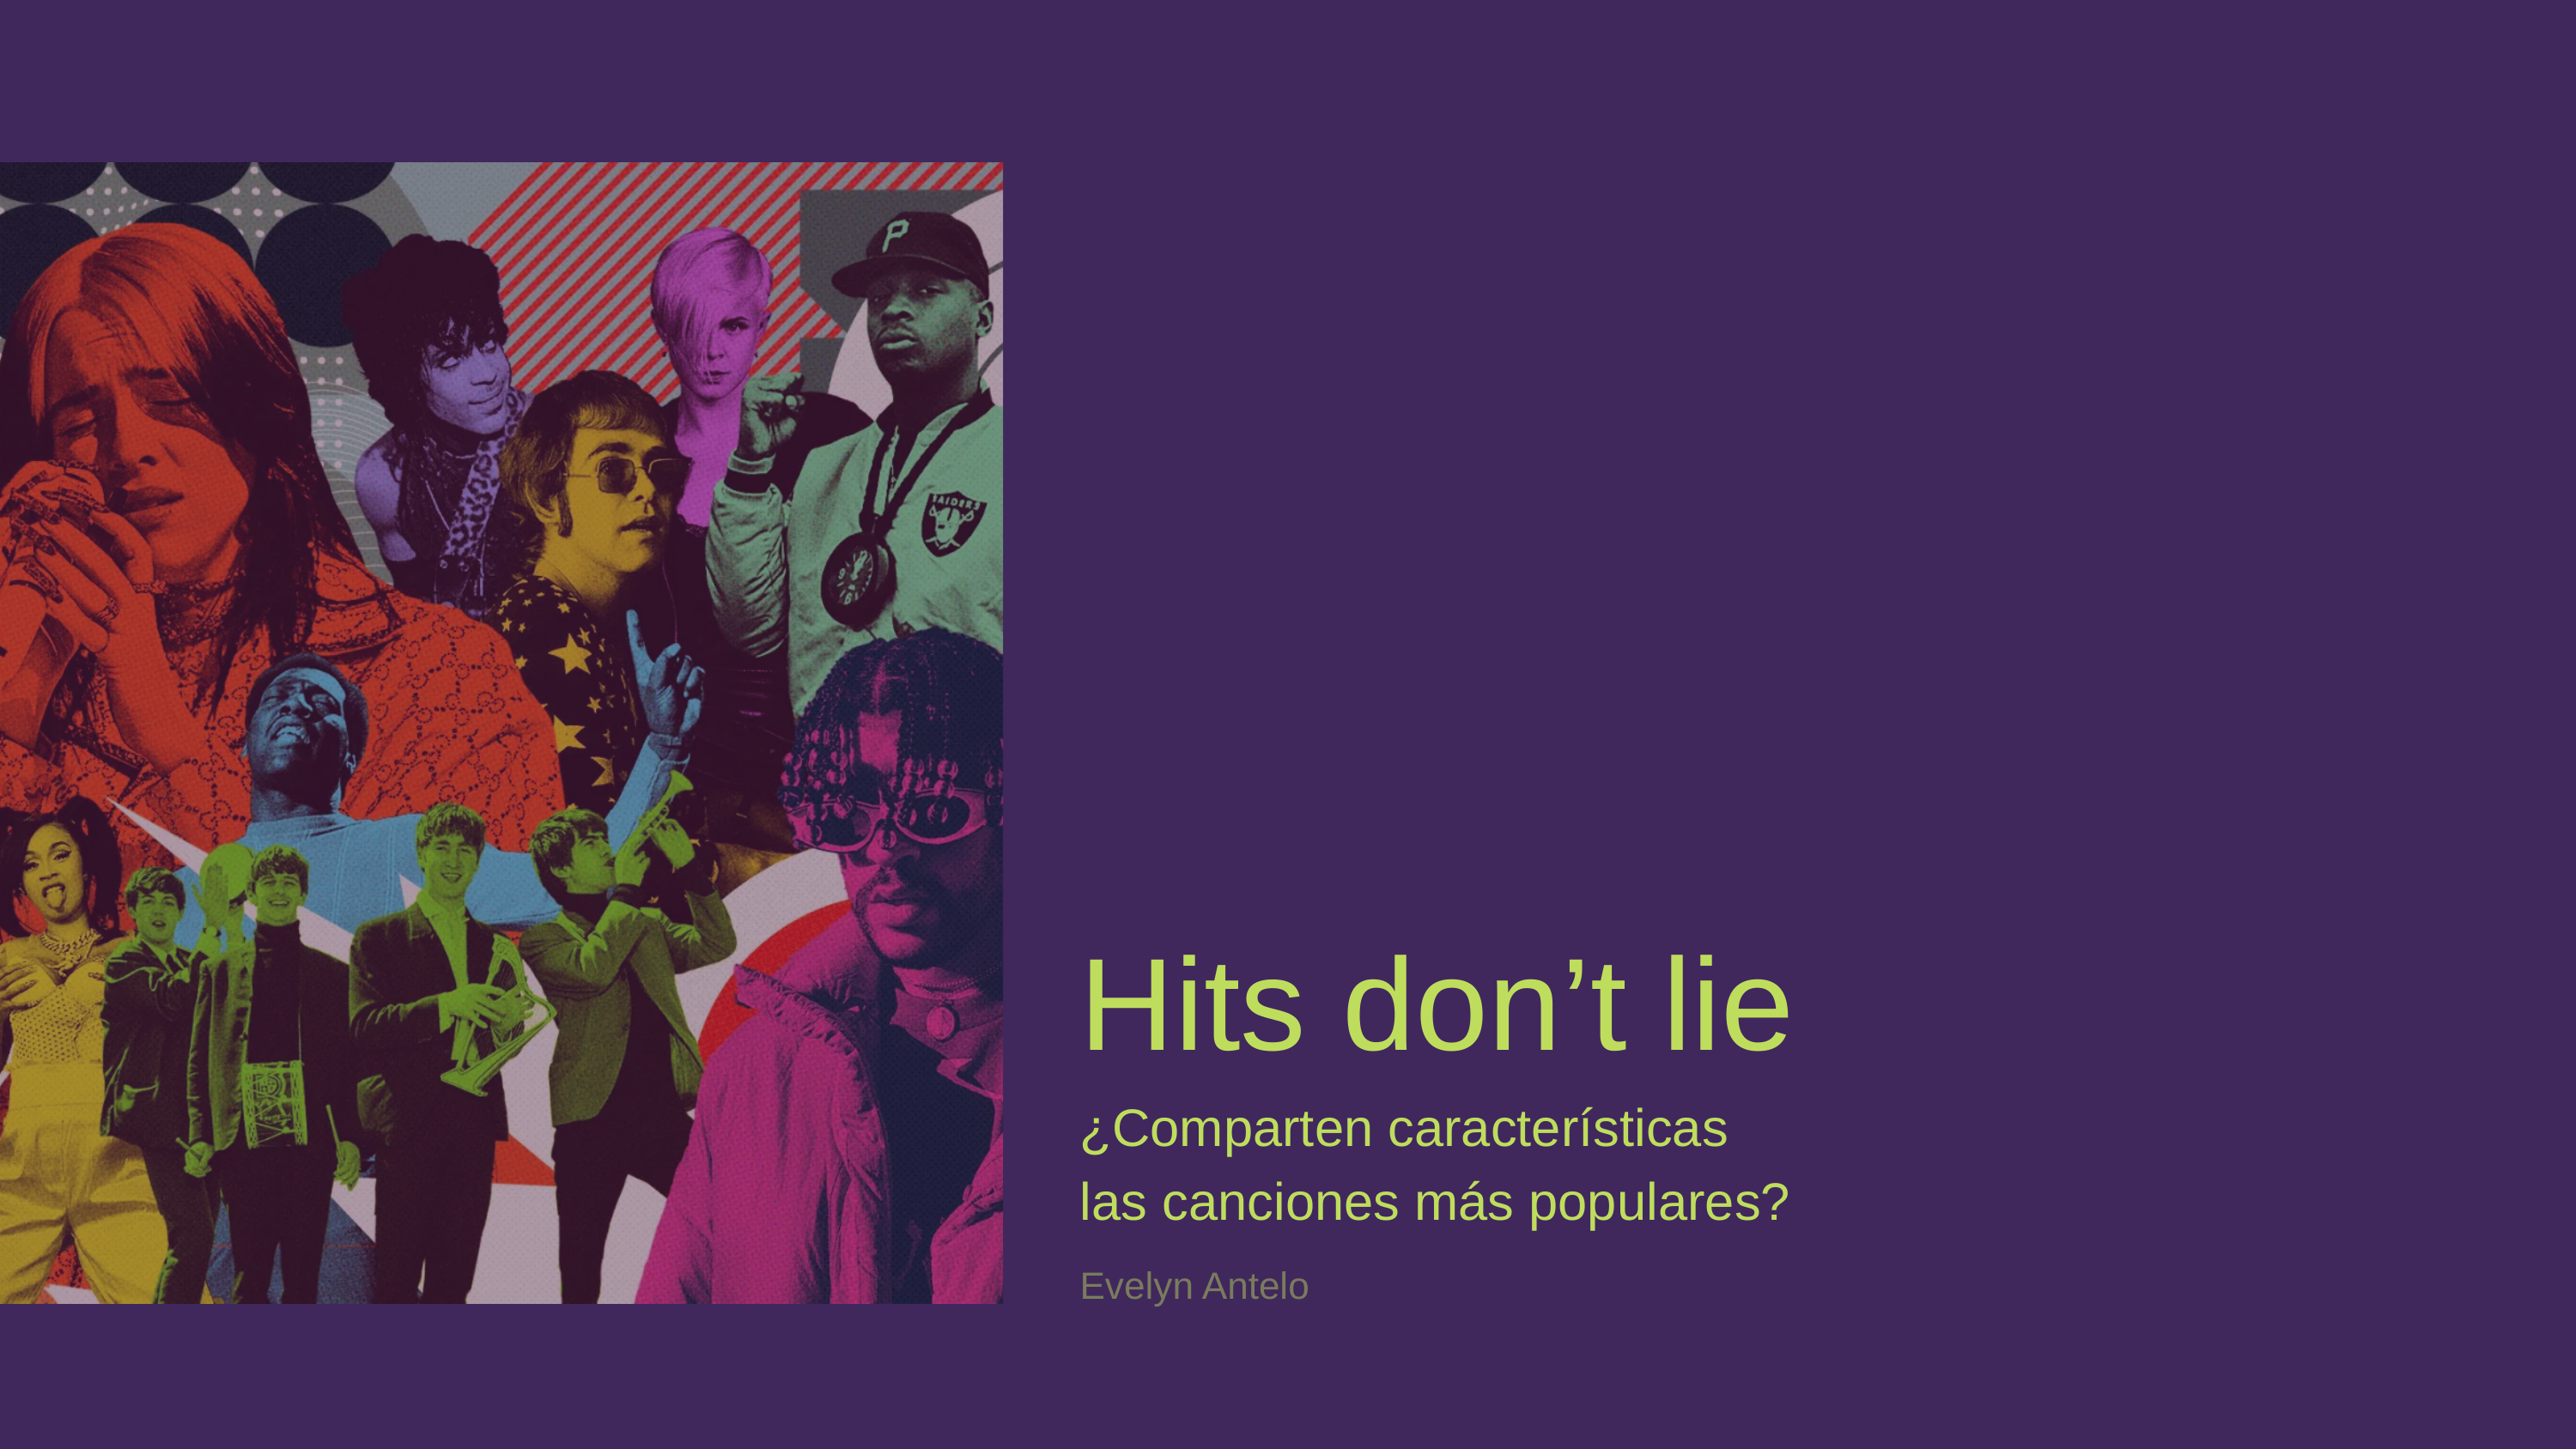

Hits don’t lie
¿Comparten características
las canciones más populares?
Evelyn Antelo